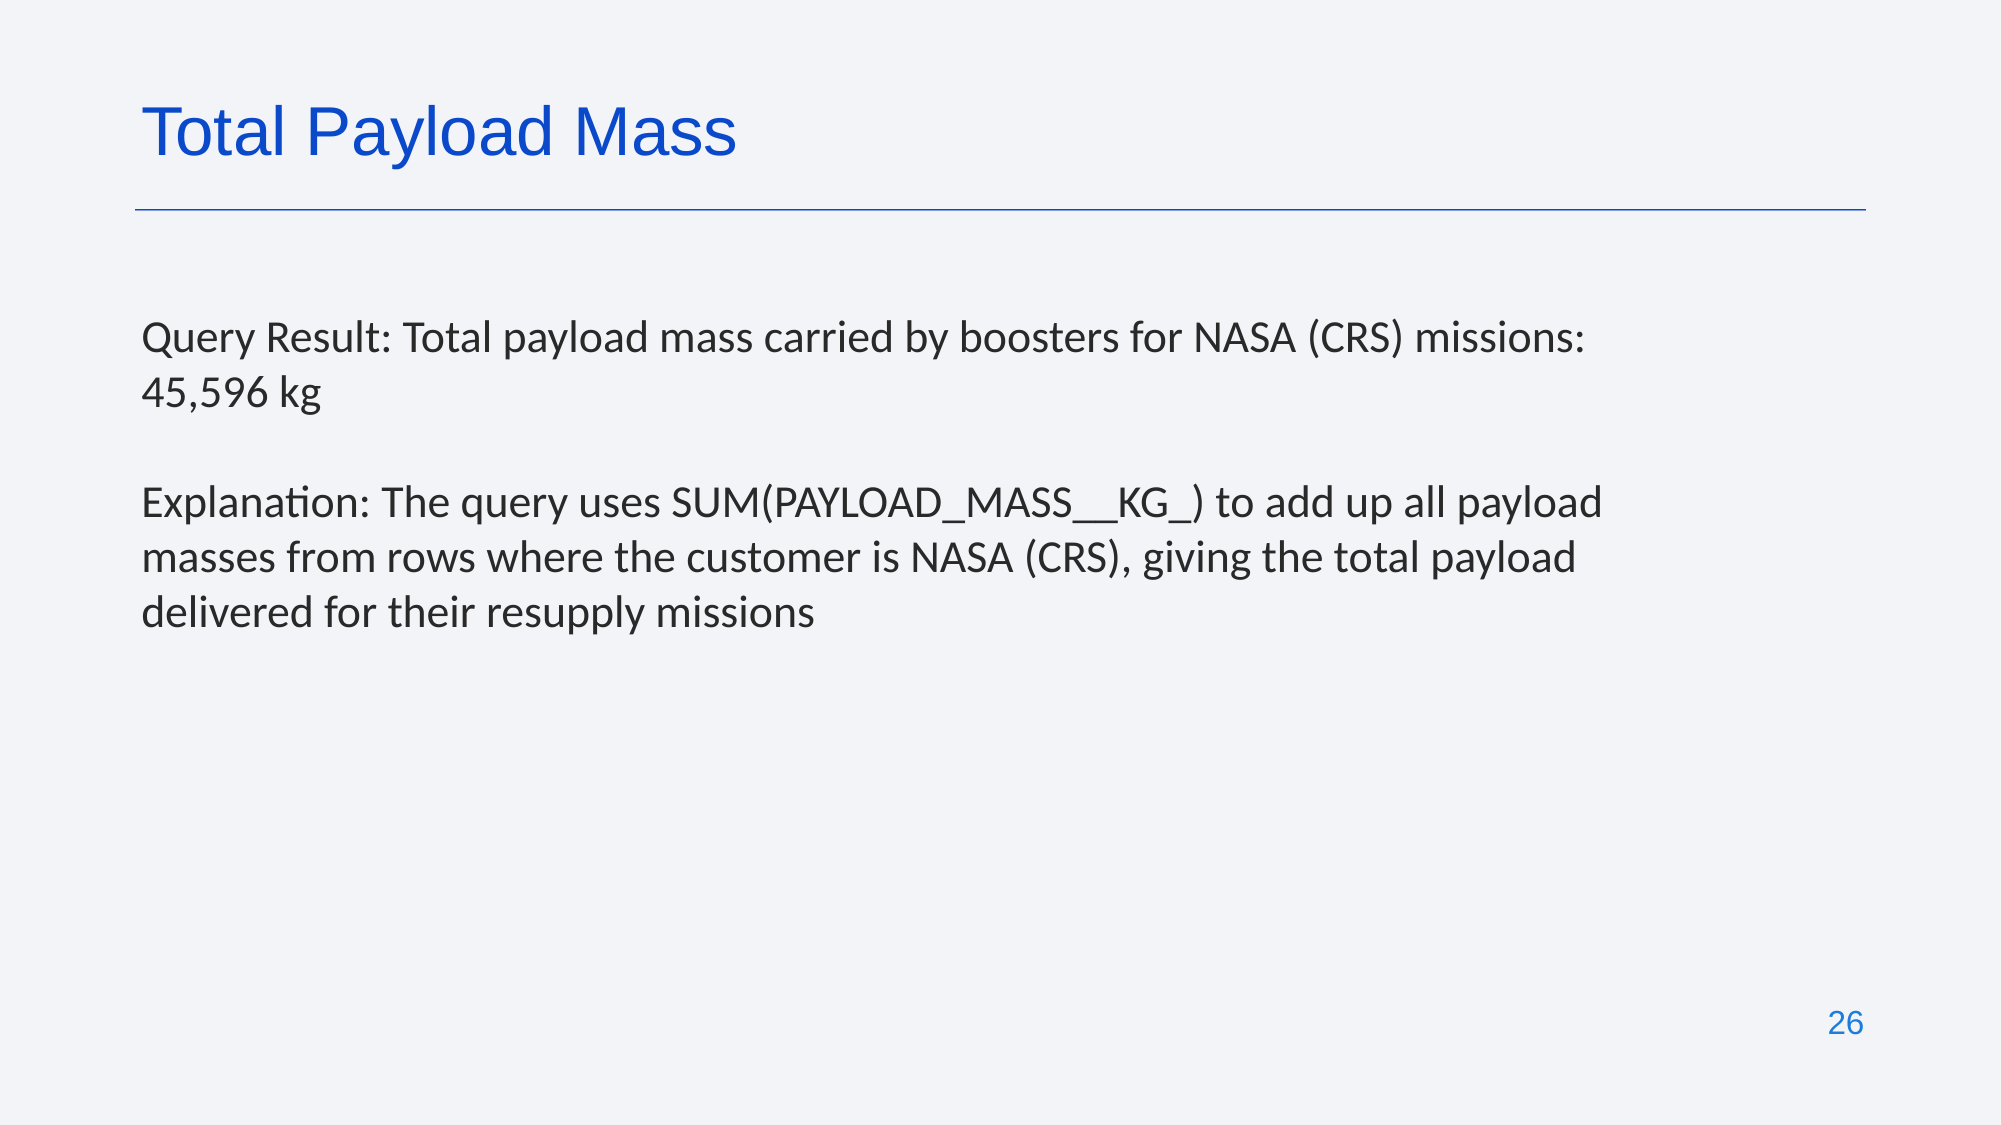

Total Payload Mass
Query Result: Total payload mass carried by boosters for NASA (CRS) missions: 45,596 kg

Explanation: The query uses SUM(PAYLOAD_MASS__KG_) to add up all payload masses from rows where the customer is NASA (CRS), giving the total payload delivered for their resupply missions
26